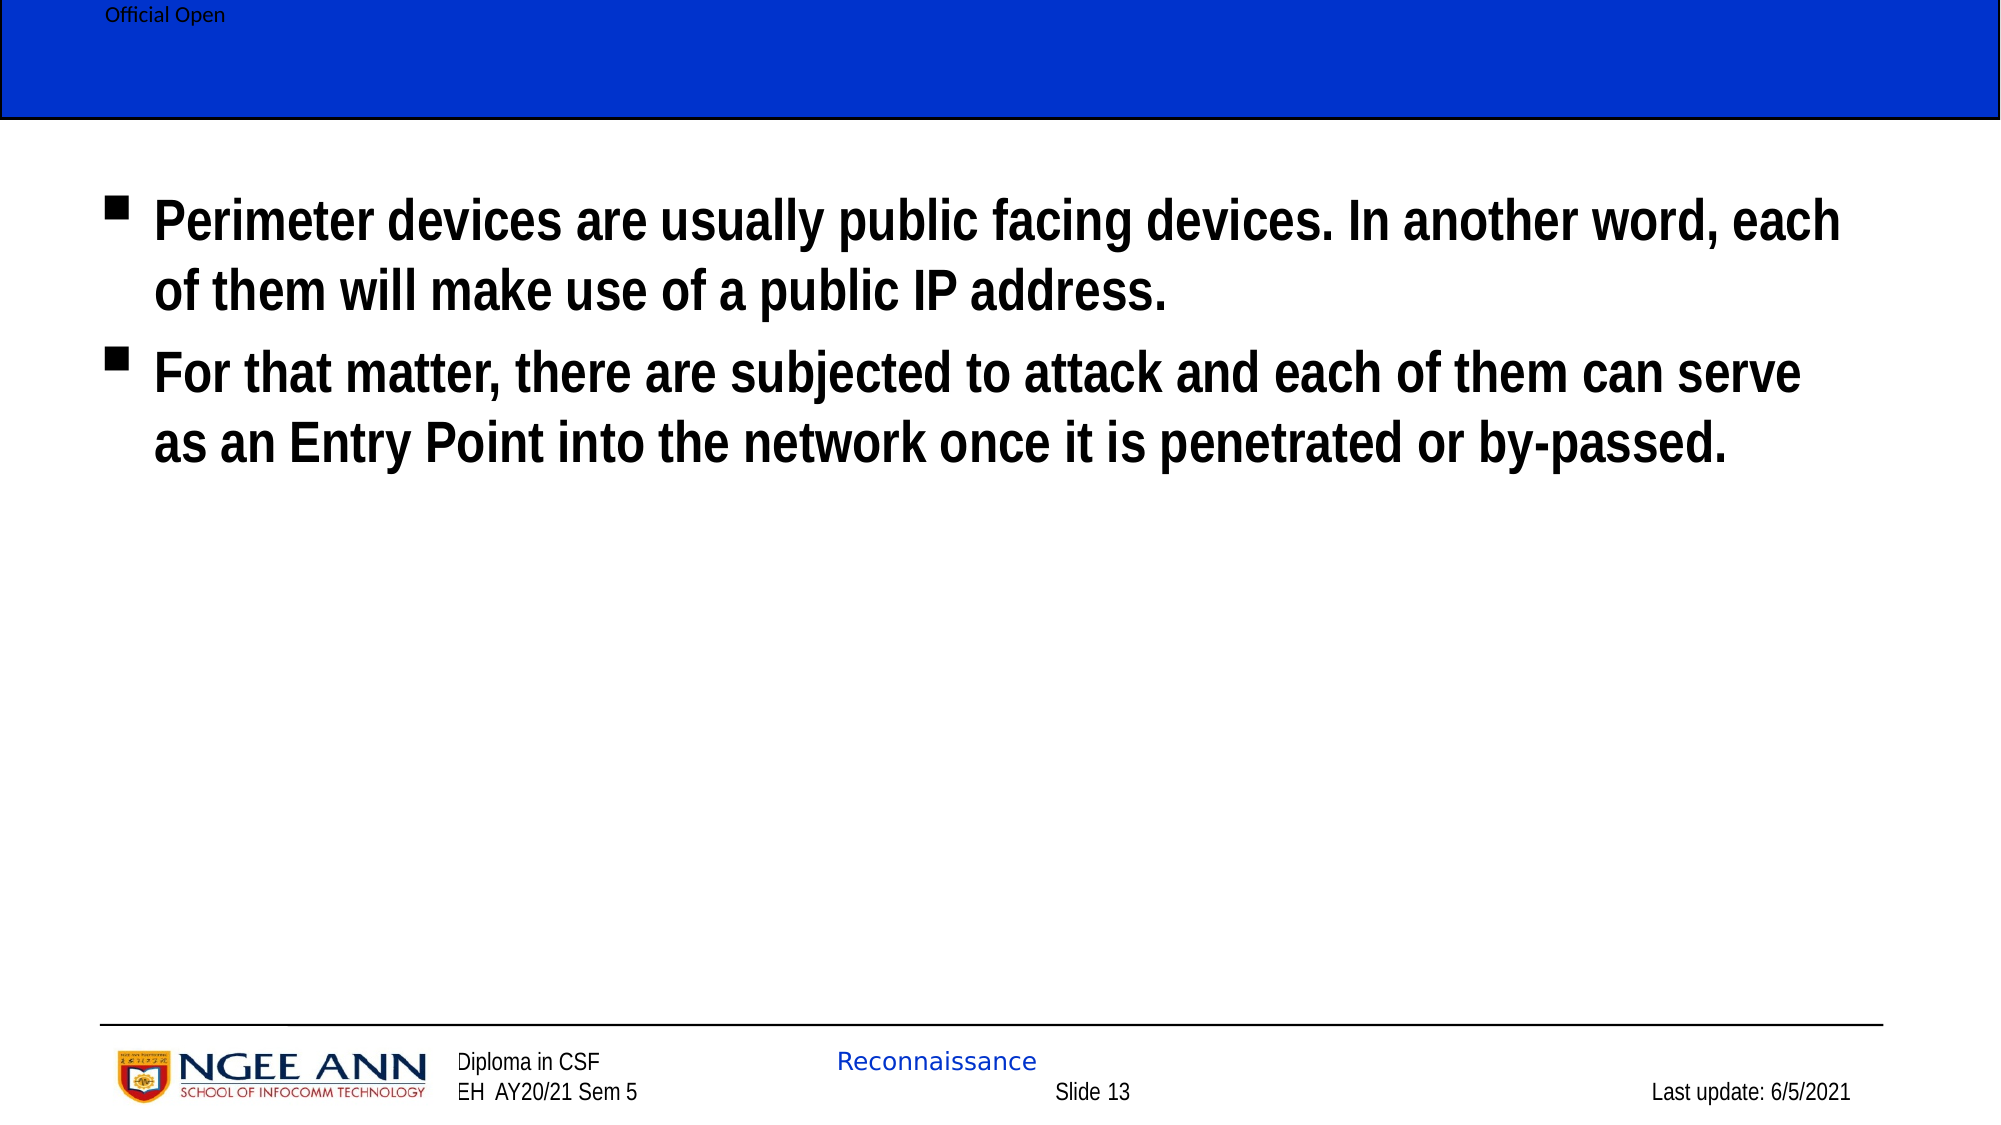

Perimeter devices are usually public facing devices. In another word, each of them will make use of a public IP address.
For that matter, there are subjected to attack and each of them can serve as an Entry Point into the network once it is penetrated or by-passed.